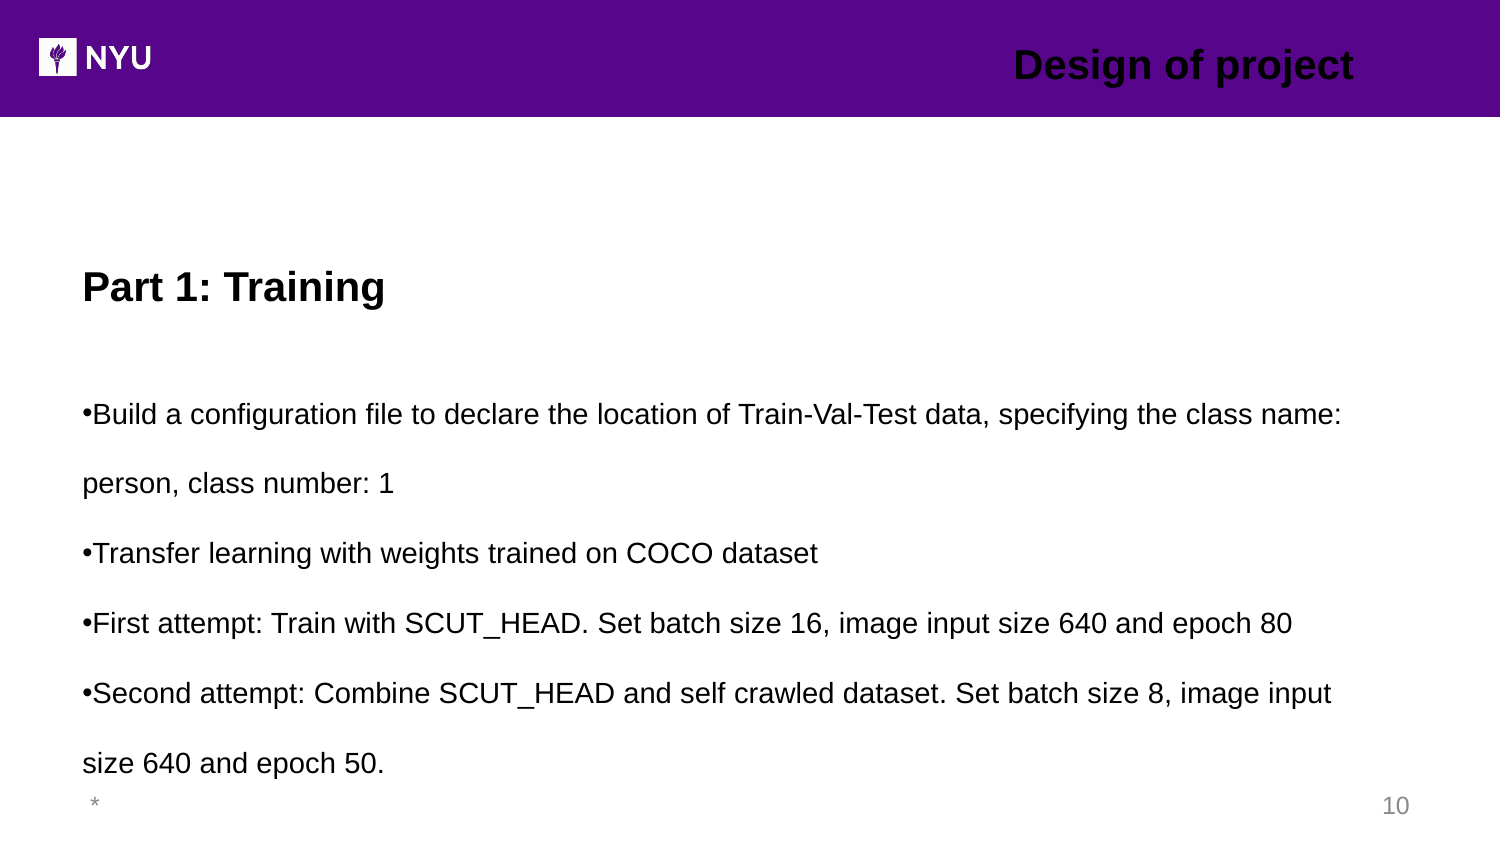

Design of project
Part 1: Training

Build a configuration file to declare the location of Train-Val-Test data, specifying the class name: person, class number: 1
Transfer learning with weights trained on COCO dataset
First attempt: Train with SCUT_HEAD. Set batch size 16, image input size 640 and epoch 80
Second attempt: Combine SCUT_HEAD and self crawled dataset. Set batch size 8, image input size 640 and epoch 50.
*
10